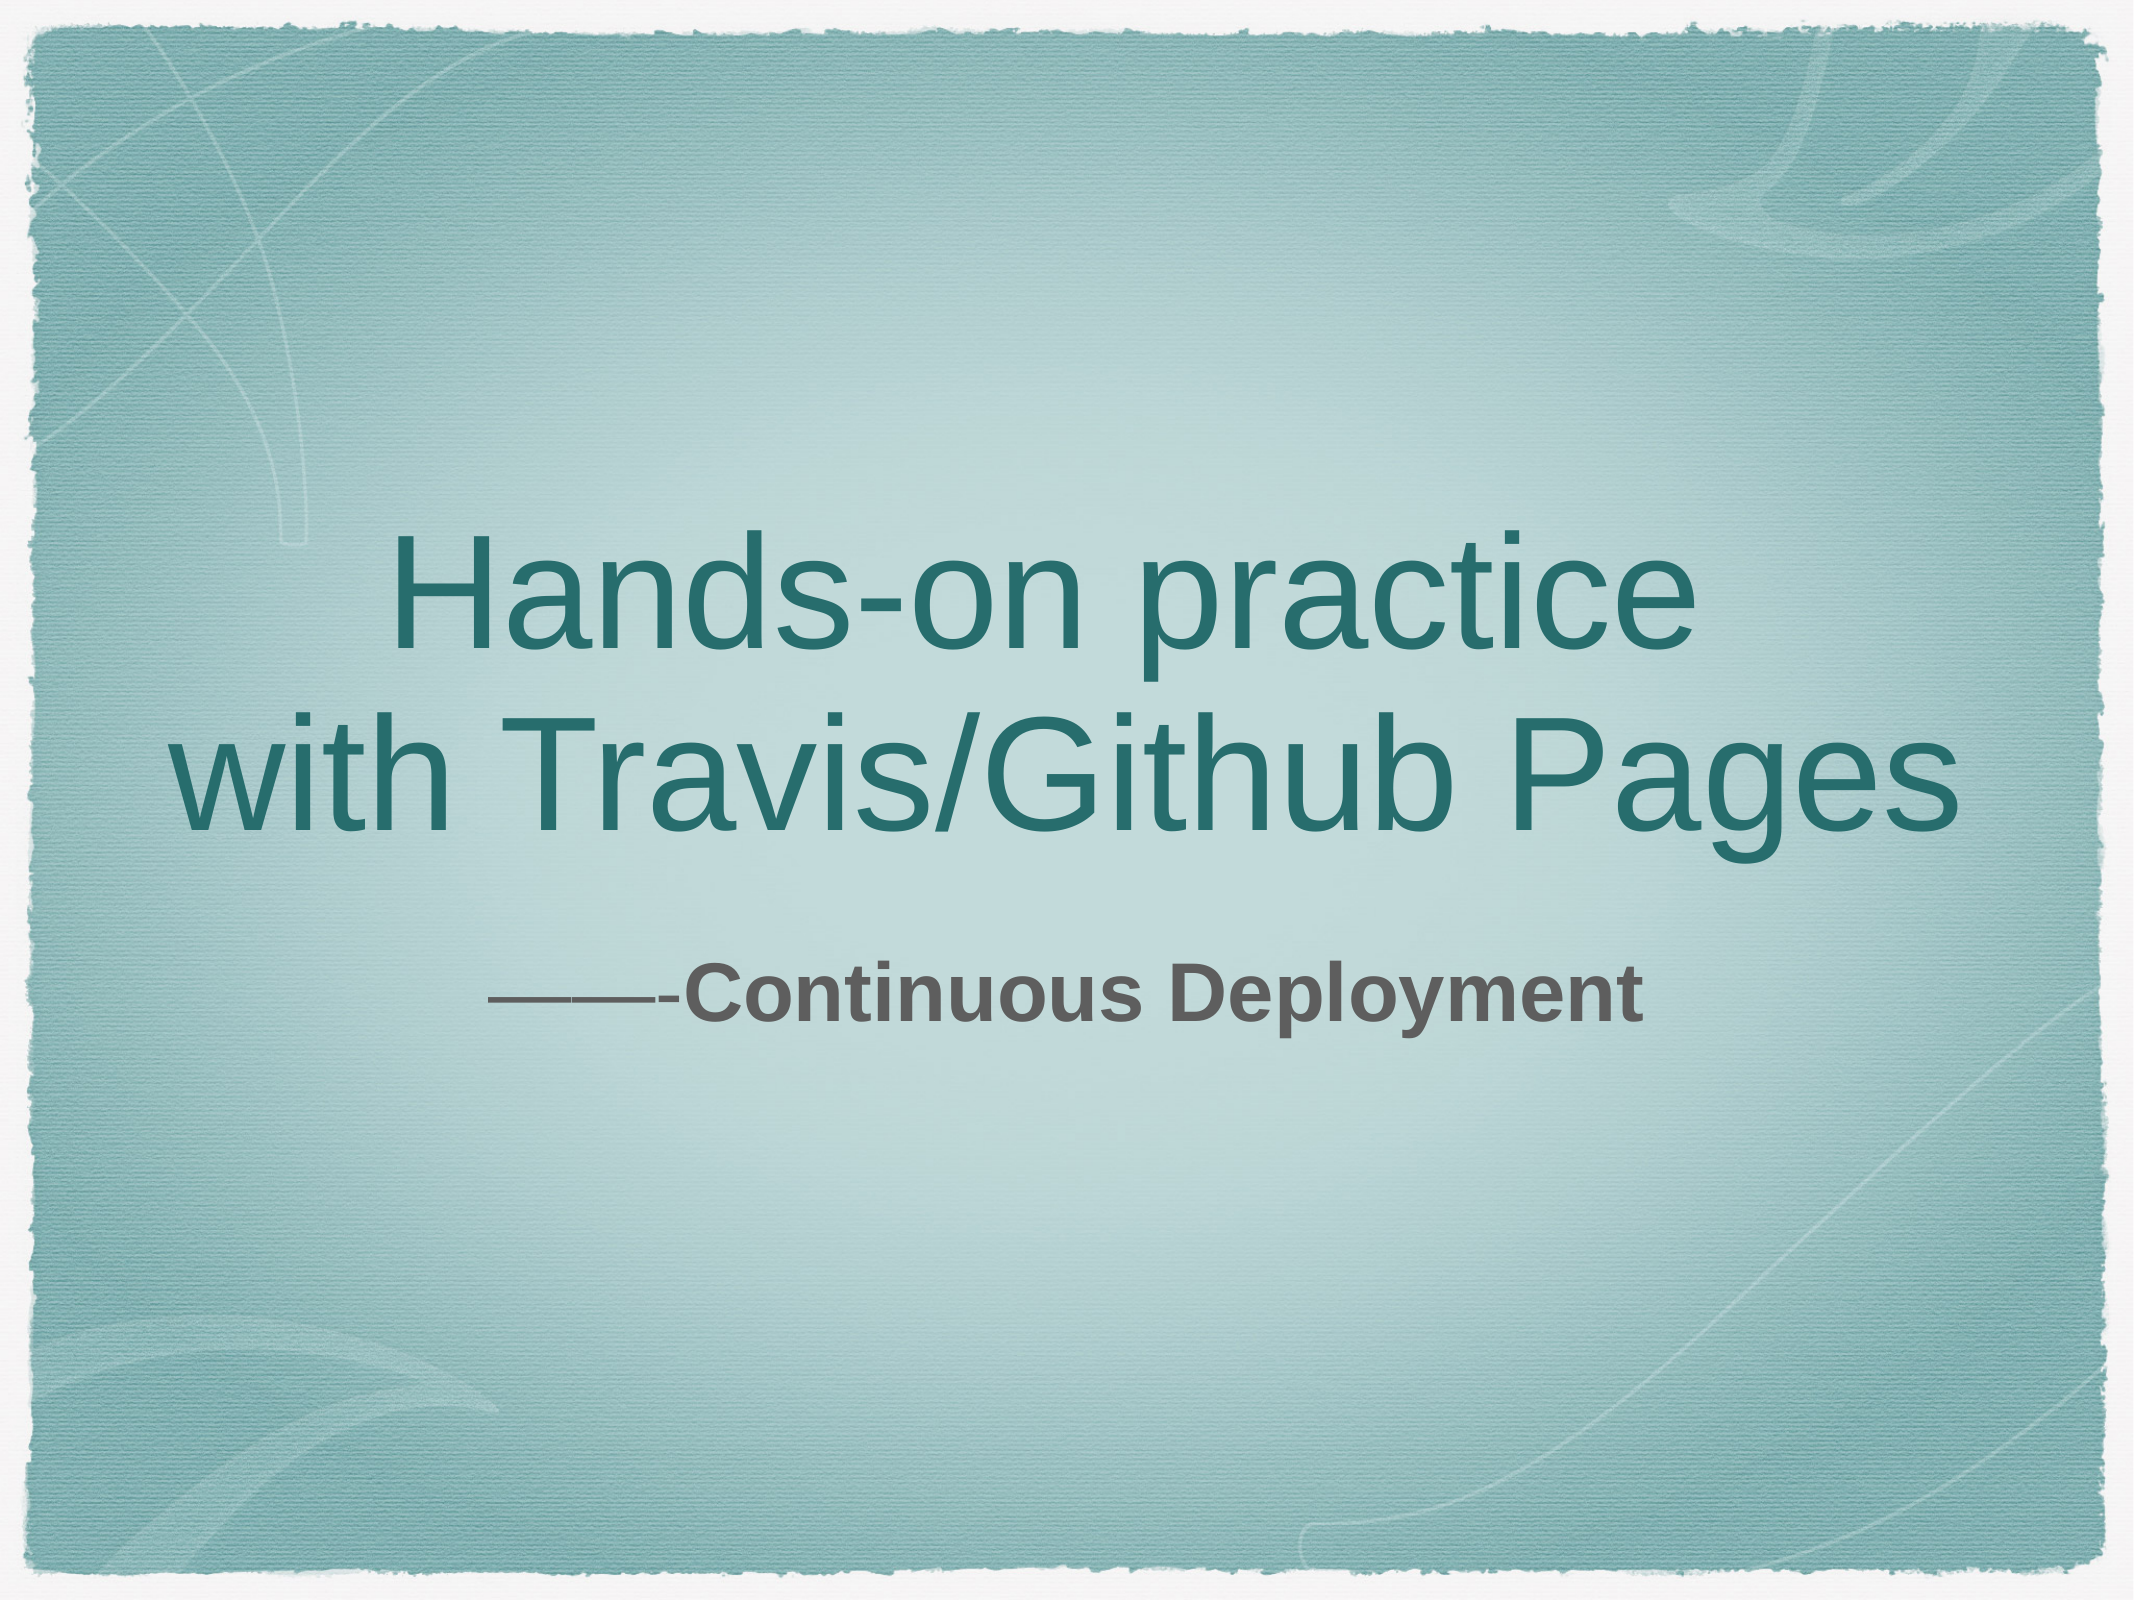

# Hands-on practice
with Travis/Github Pages
——-Continuous Deployment